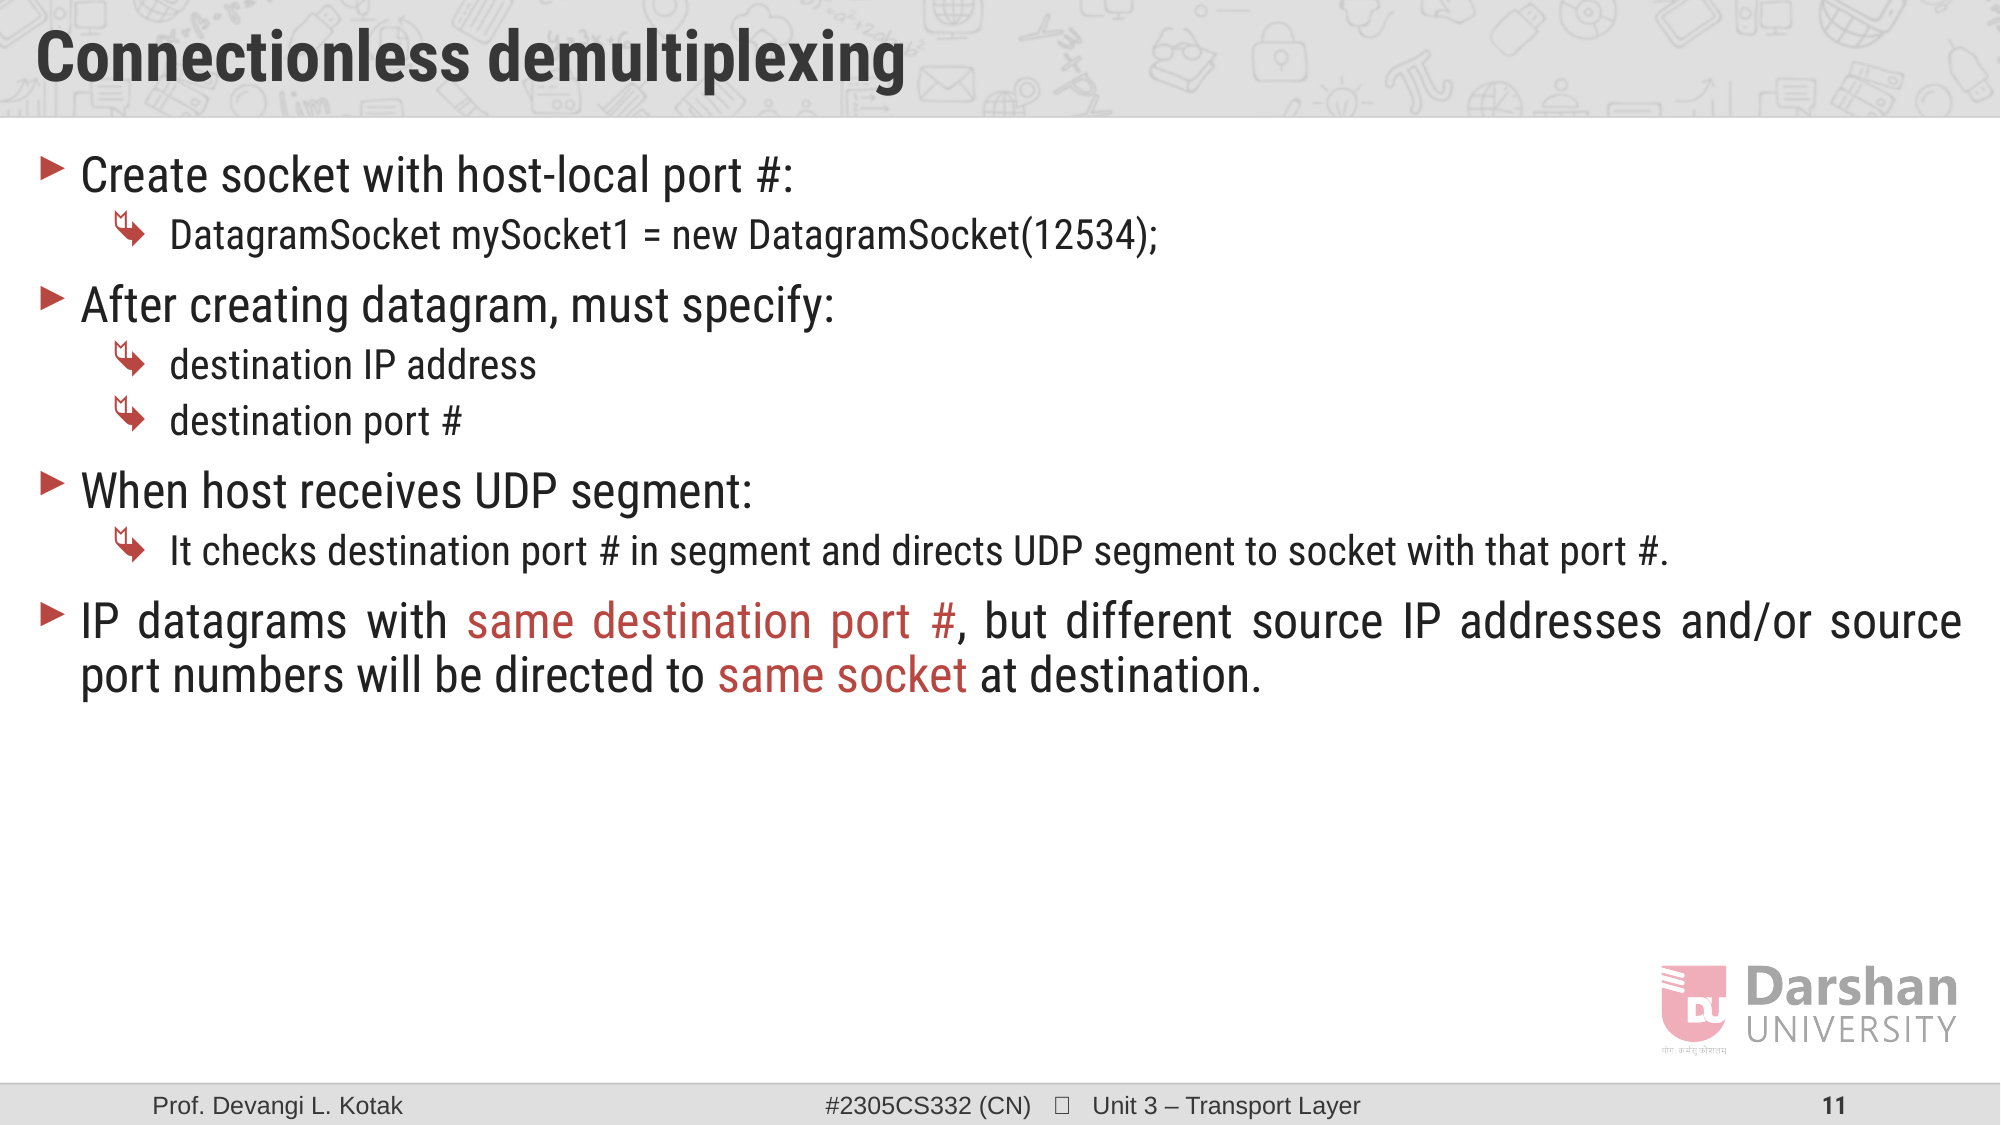

# Connectionless demultiplexing
Create socket with host-local port #:
DatagramSocket mySocket1 = new DatagramSocket(12534);
After creating datagram, must specify:
destination IP address
destination port #
When host receives UDP segment:
It checks destination port # in segment and directs UDP segment to socket with that port #.
IP datagrams with same destination port #, but different source IP addresses and/or source port numbers will be directed to same socket at destination.